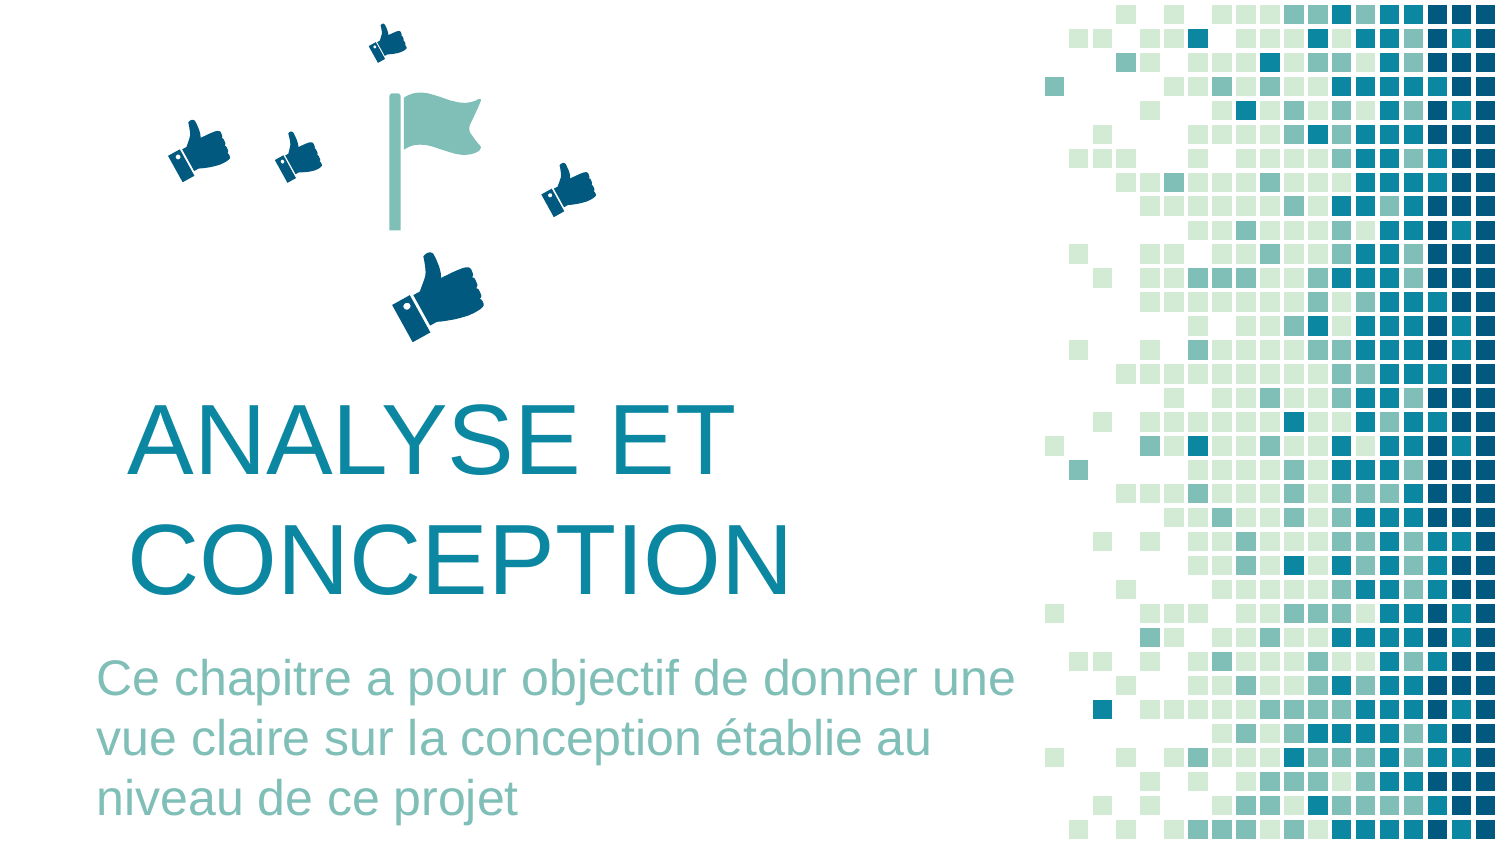

# ANALYSE ET CONCEPTION
Ce chapitre a pour objectif de donner une vue claire sur la conception établie au niveau de ce projet